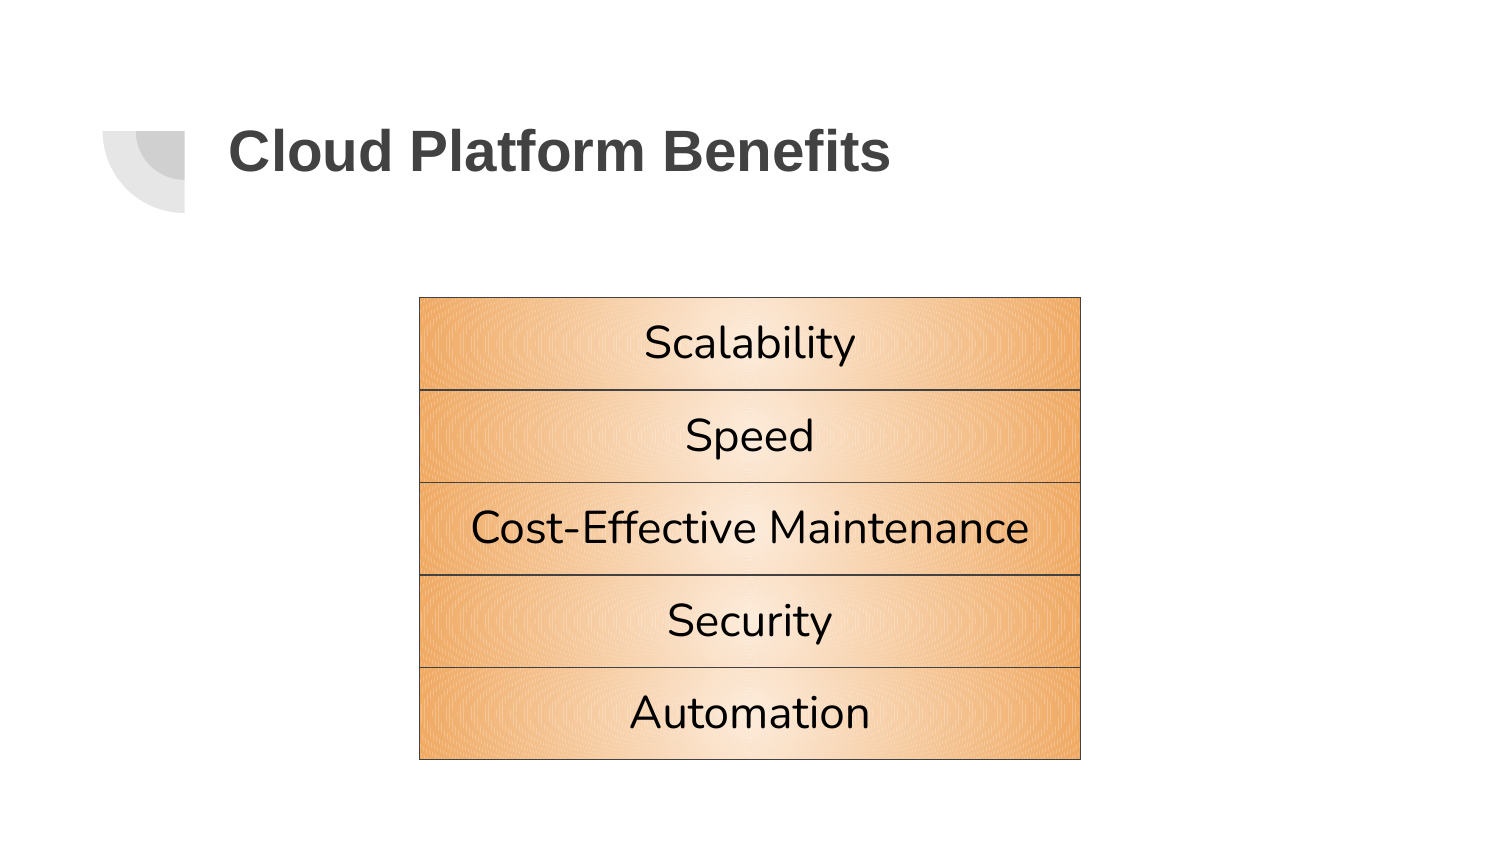

# Cloud Platform Benefits
| Scalability |
| --- |
| Speed |
| Cost-Effective Maintenance |
| Security |
| Automation |